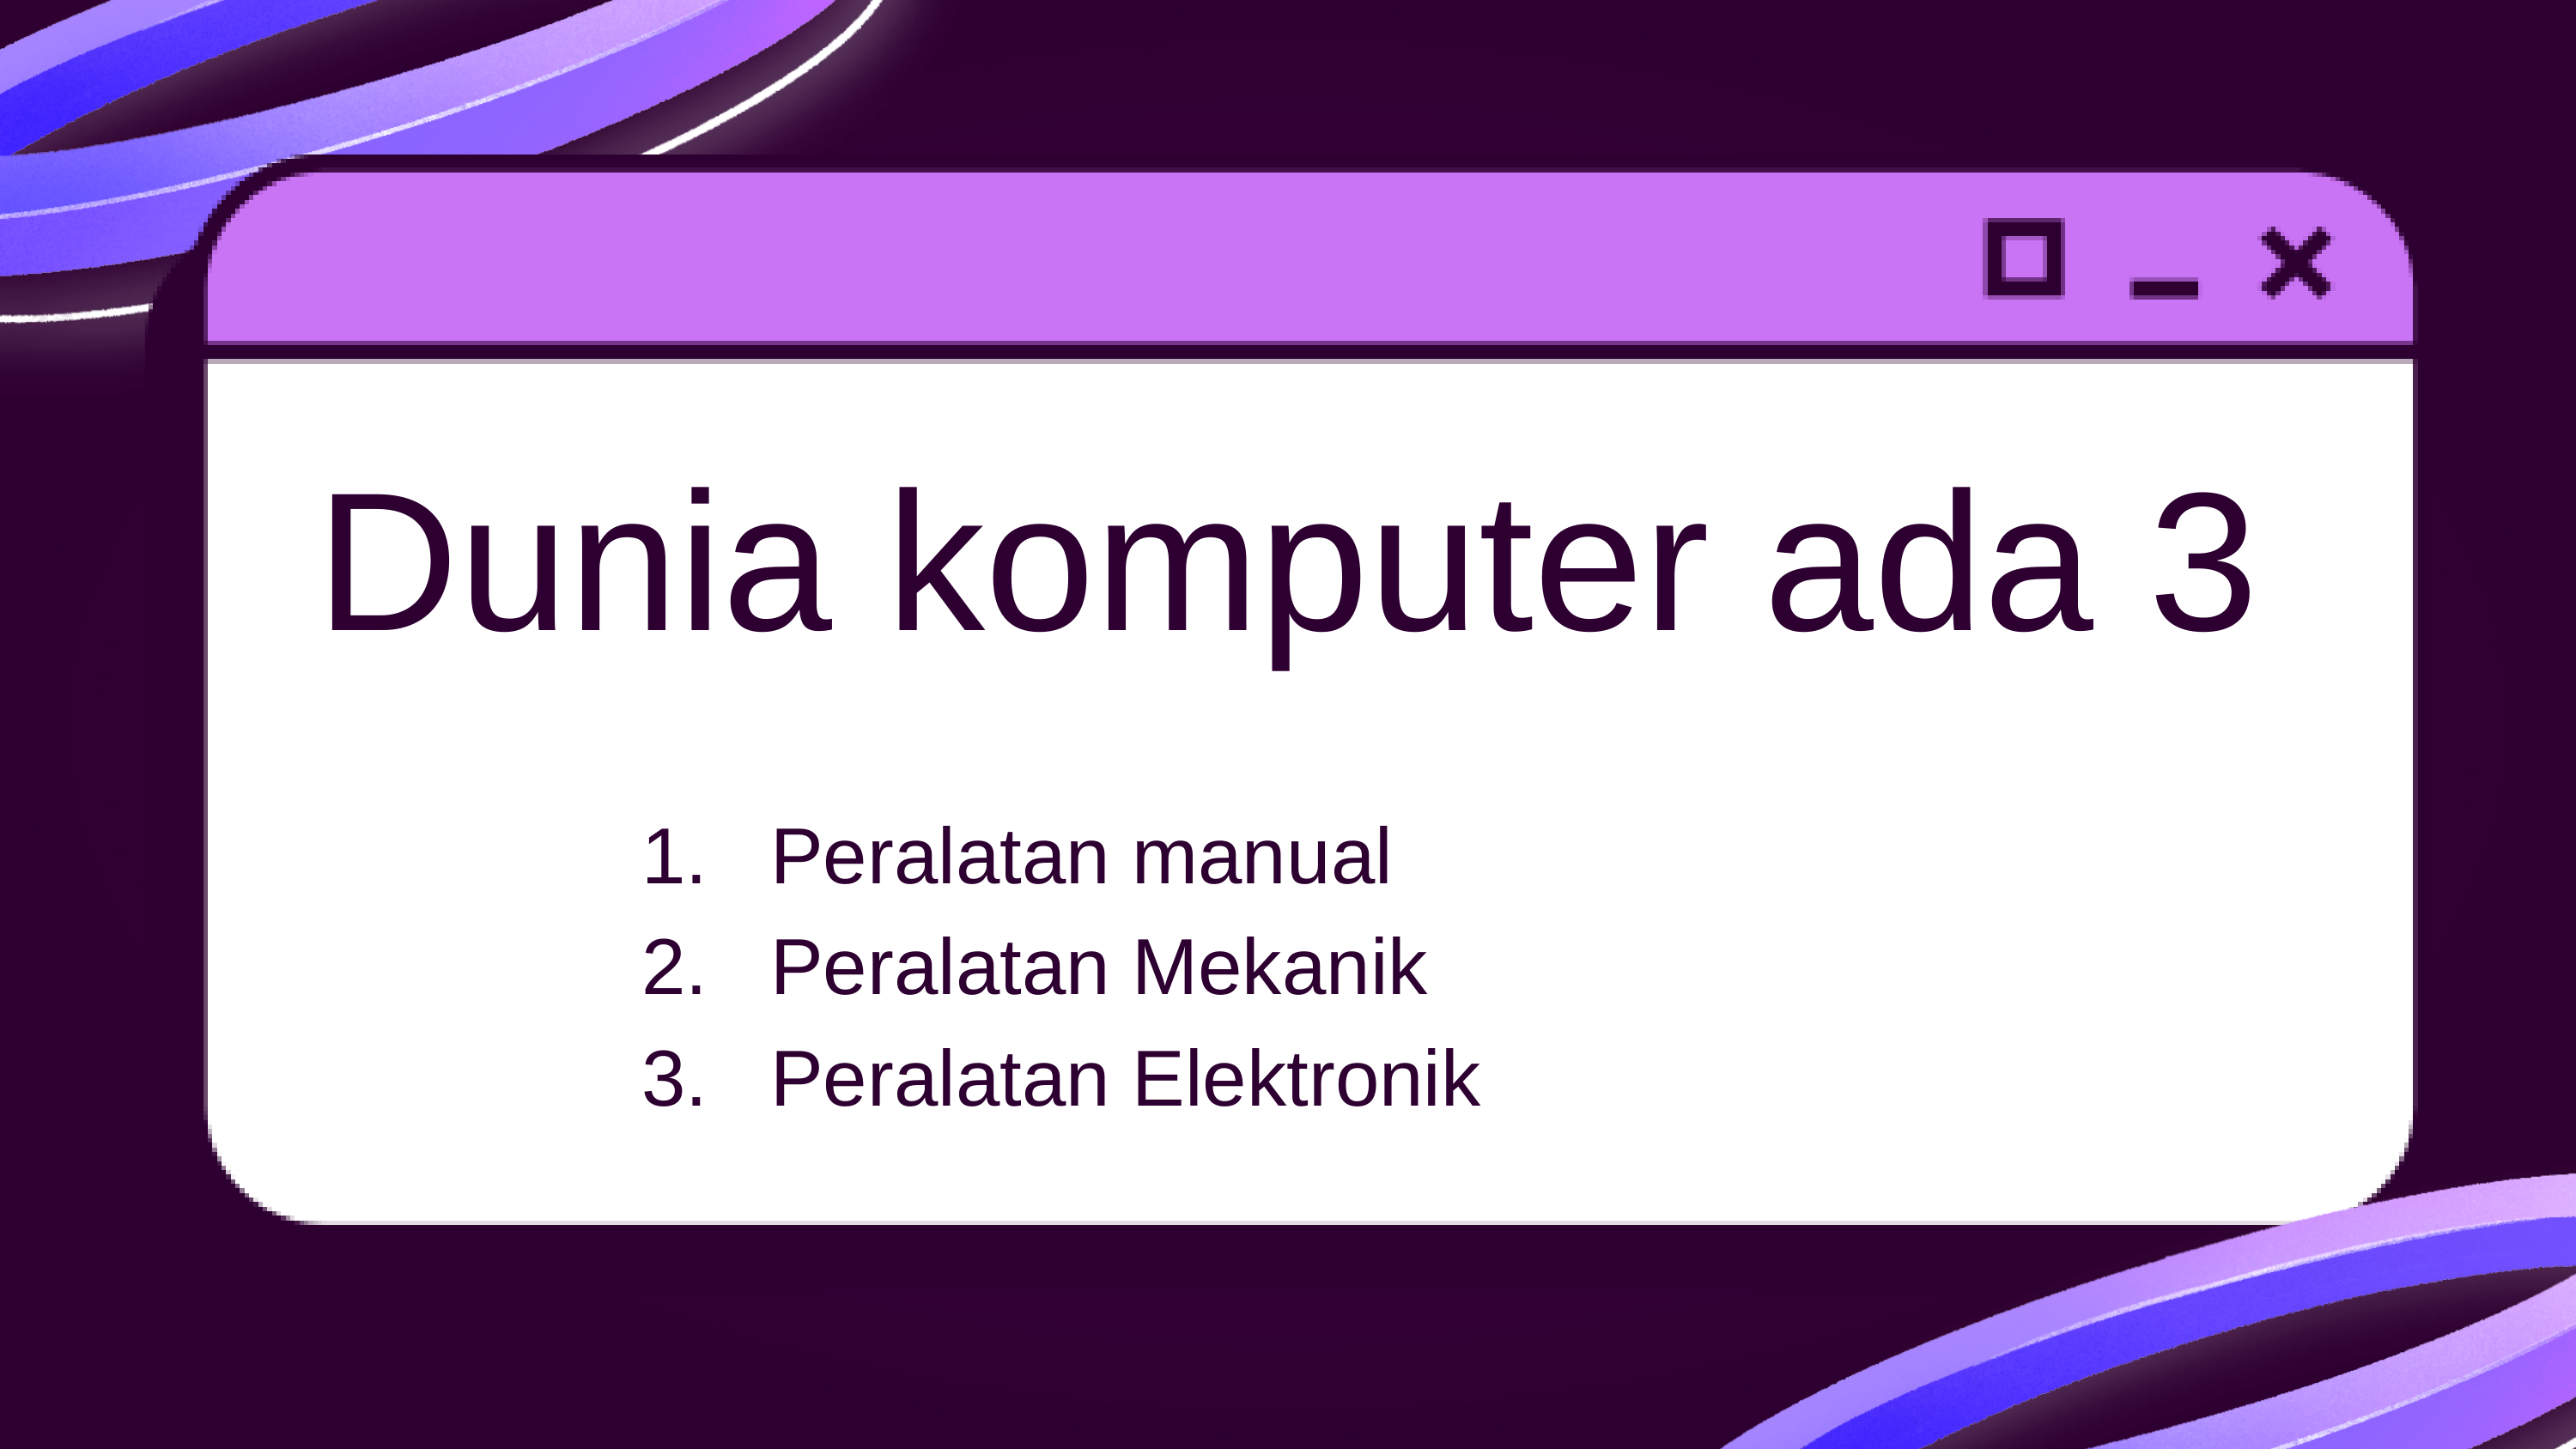

Dunia komputer ada 3
Peralatan manual
Peralatan Mekanik
Peralatan Elektronik